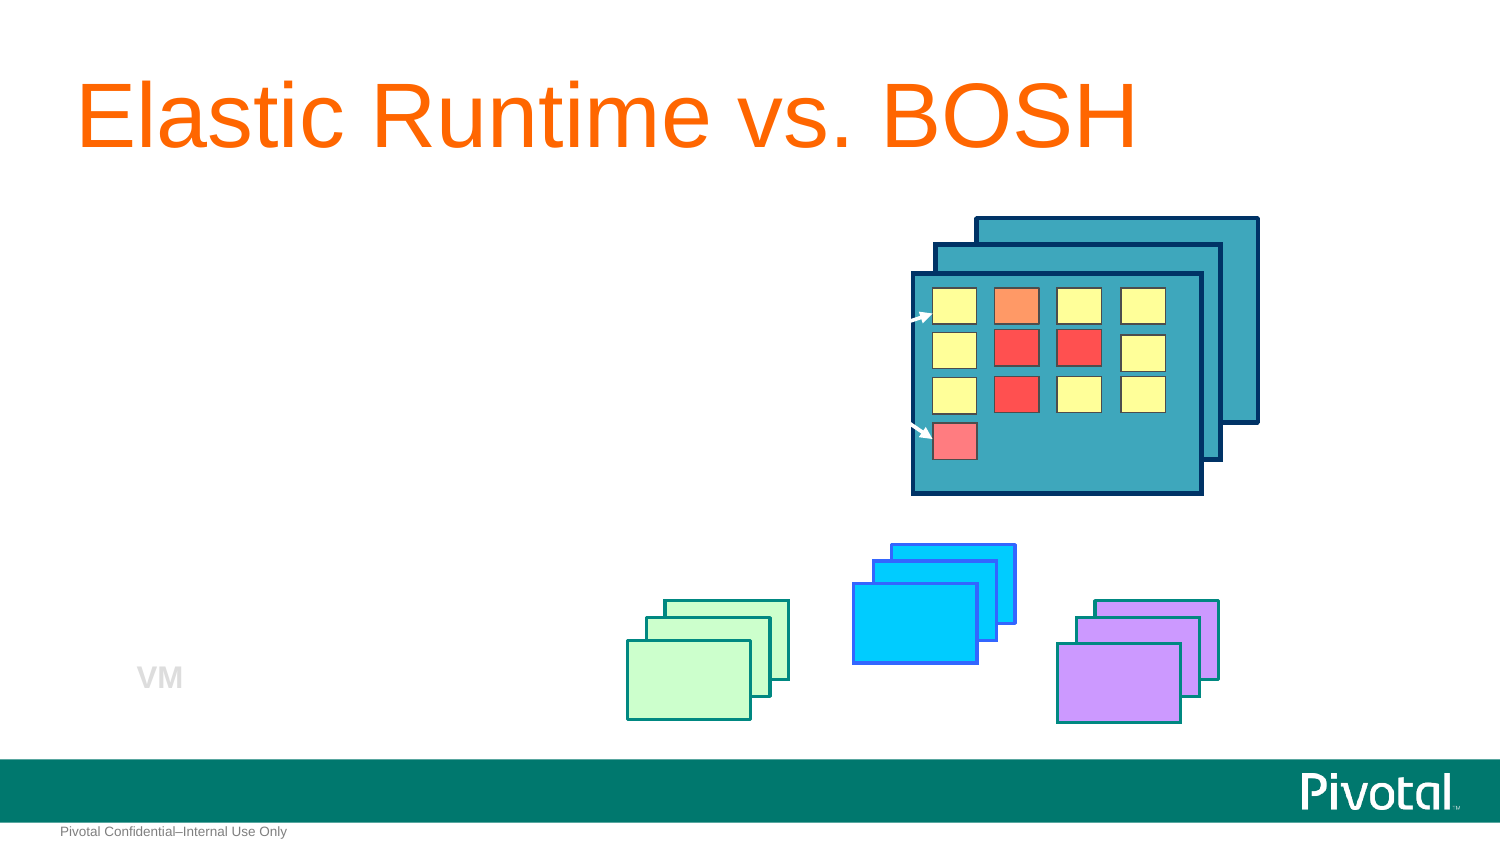

#
Elastic Runtime vs. BOSH

The Elastic Runtime
is about managing distributed
applications in containers

containers

BOSH/Ops Manager is about managing distributed software on VM clusters

VMs